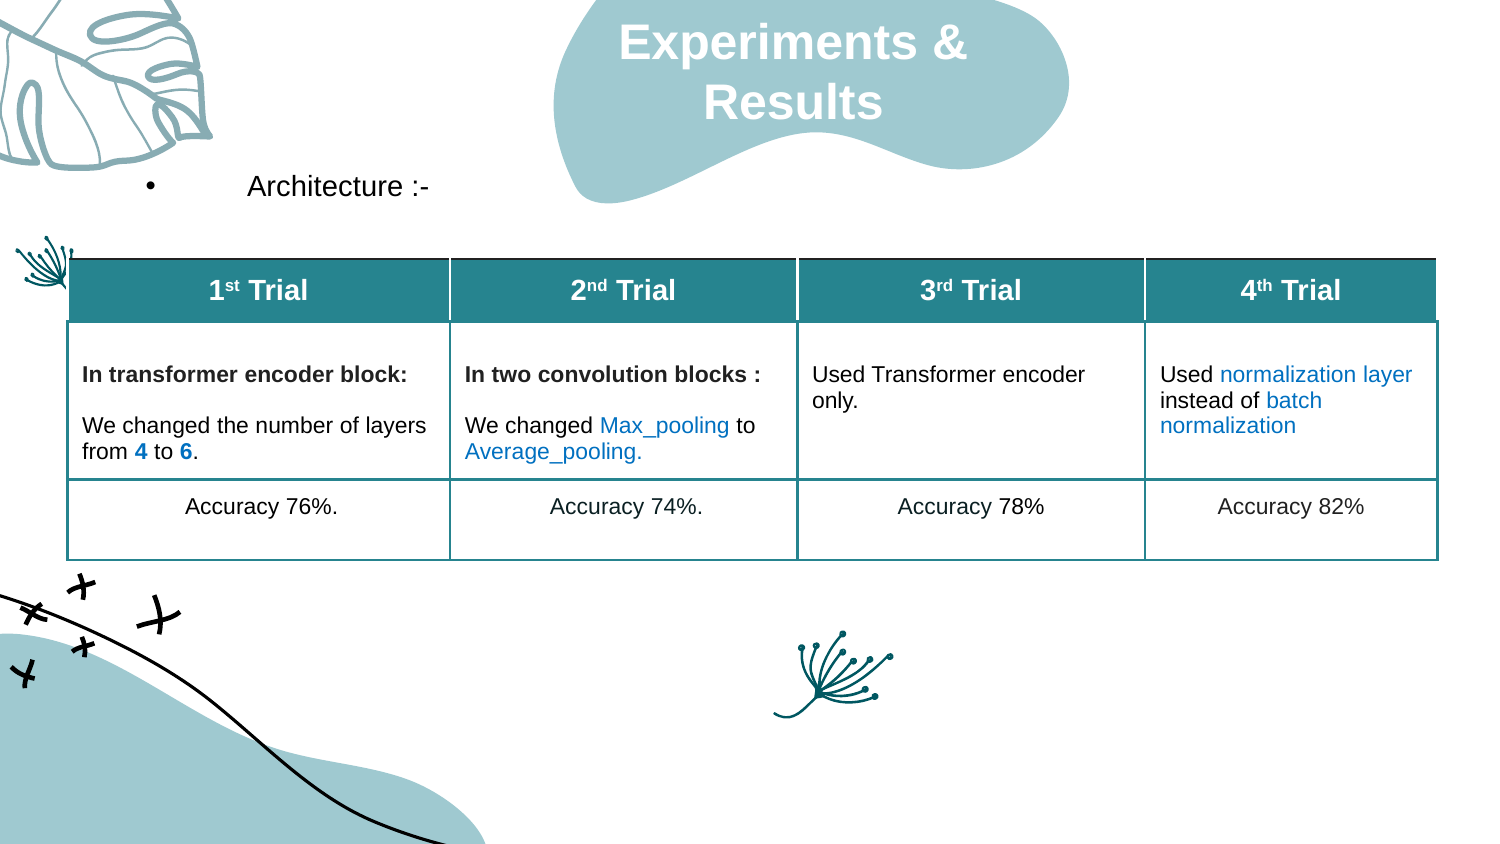

Experiments & Results

      Architecture :-

| 1st Trial | 2nd Trial | 3rd Trial | 4th Trial |
| --- | --- | --- | --- |
| In transformer encoder block: We changed the number of layers from 4 to 6. | In two convolution blocks : We changed Max\_pooling to Average\_pooling. | Used Transformer encoder only. | Used normalization layer instead of batch normalization |
| Accuracy 76%. | Accuracy 74%. | Accuracy 78% | Accuracy 82% |